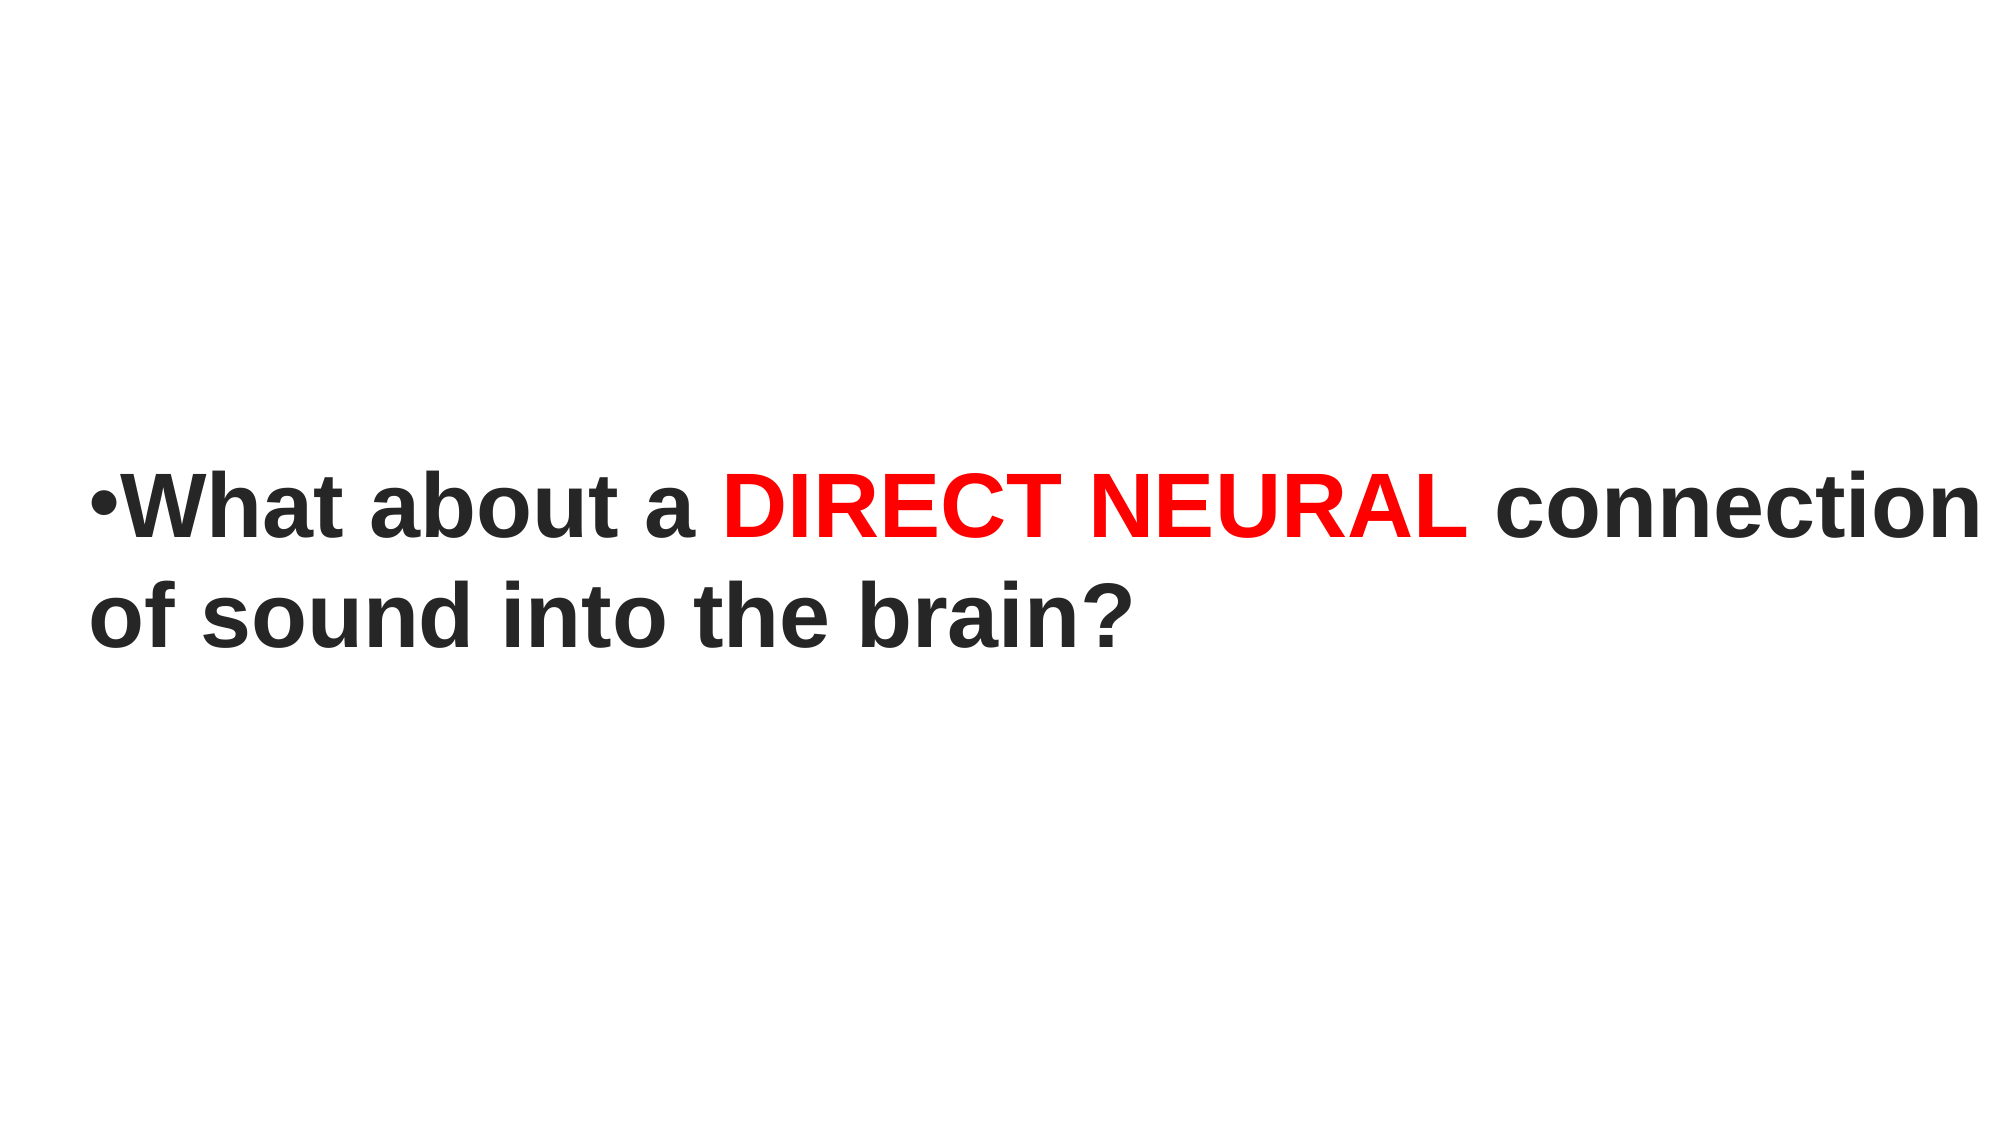

What about a DIRECT NEURAL connection of sound into the brain?